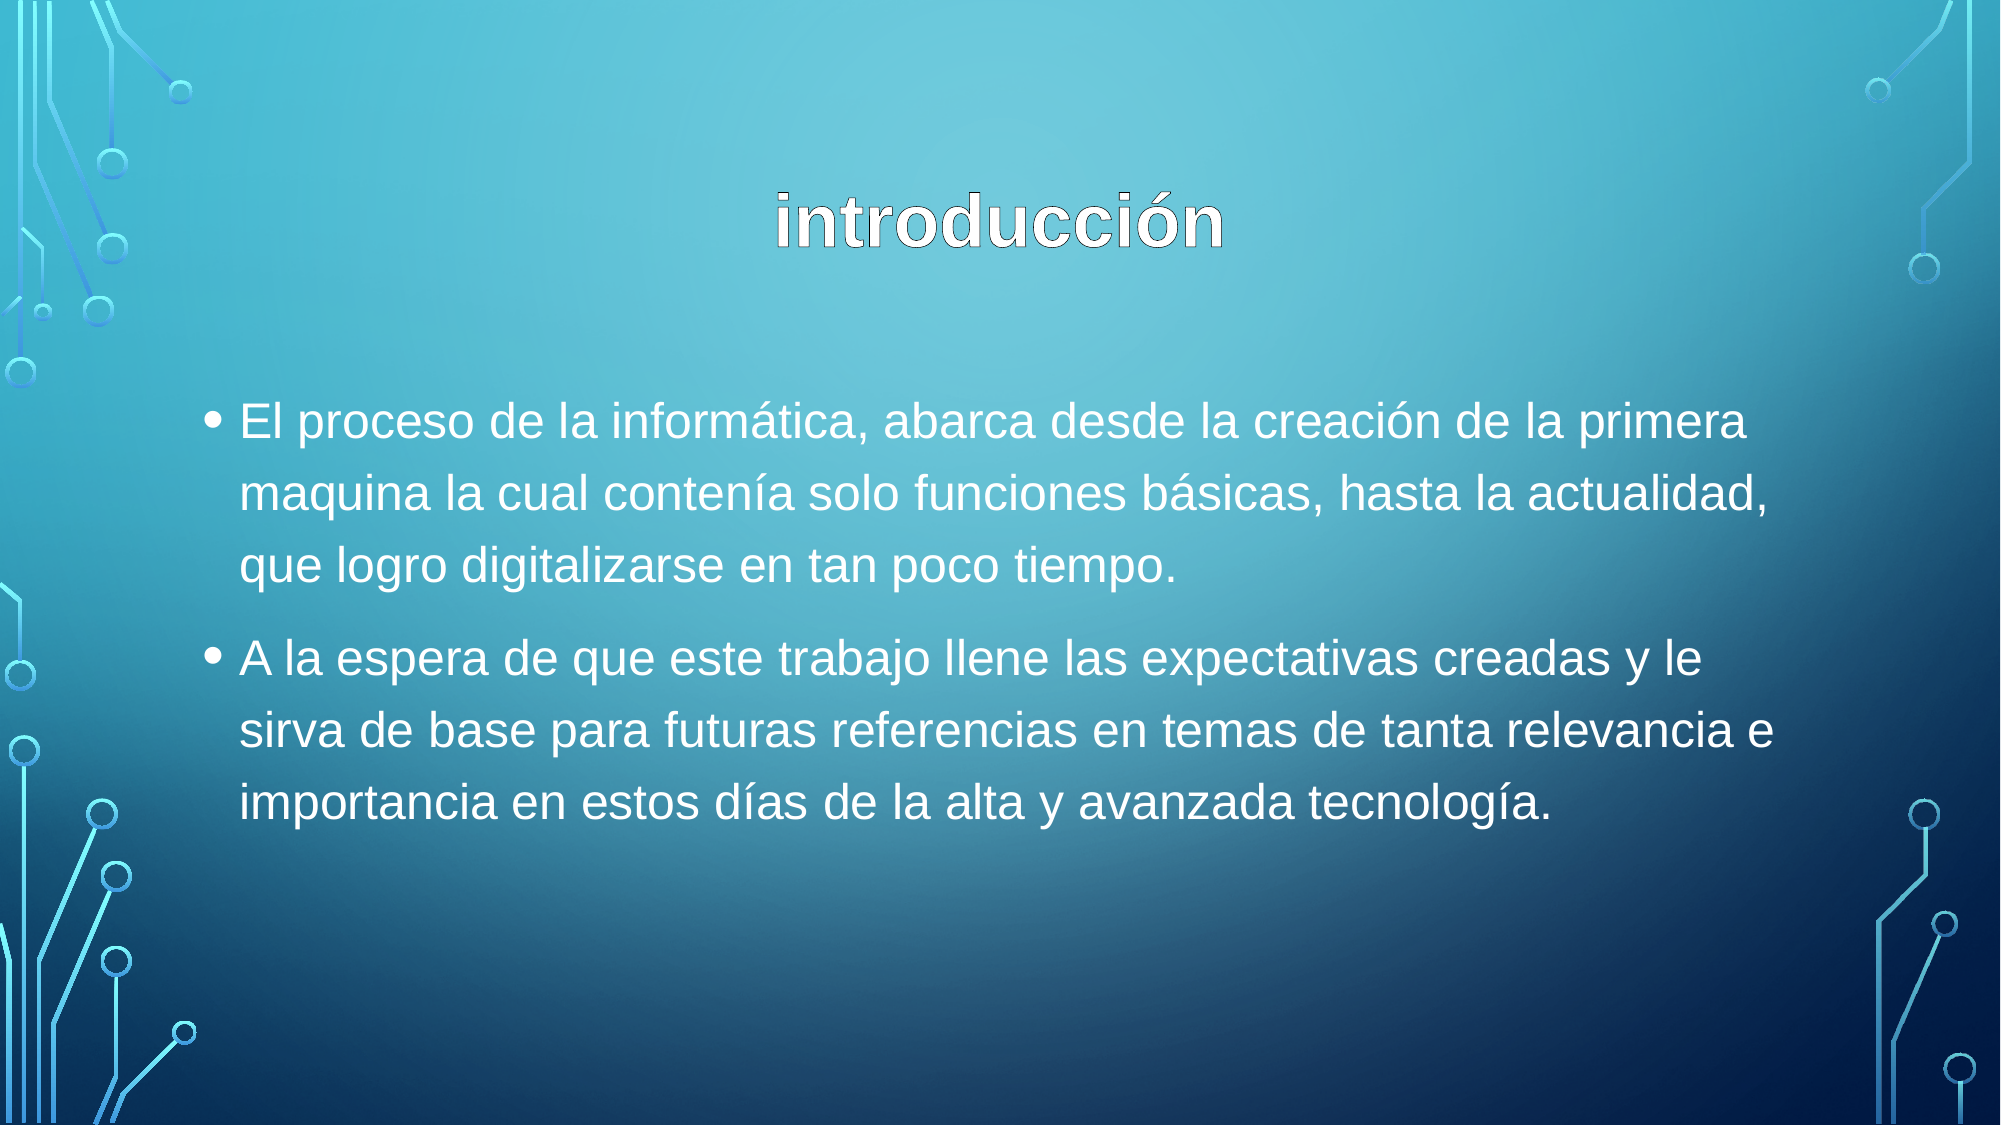

# introducción
El proceso de la informática, abarca desde la creación de la primera maquina la cual contenía solo funciones básicas, hasta la actualidad, que logro digitalizarse en tan poco tiempo.
A la espera de que este trabajo llene las expectativas creadas y le sirva de base para futuras referencias en temas de tanta relevancia e importancia en estos días de la alta y avanzada tecnología.